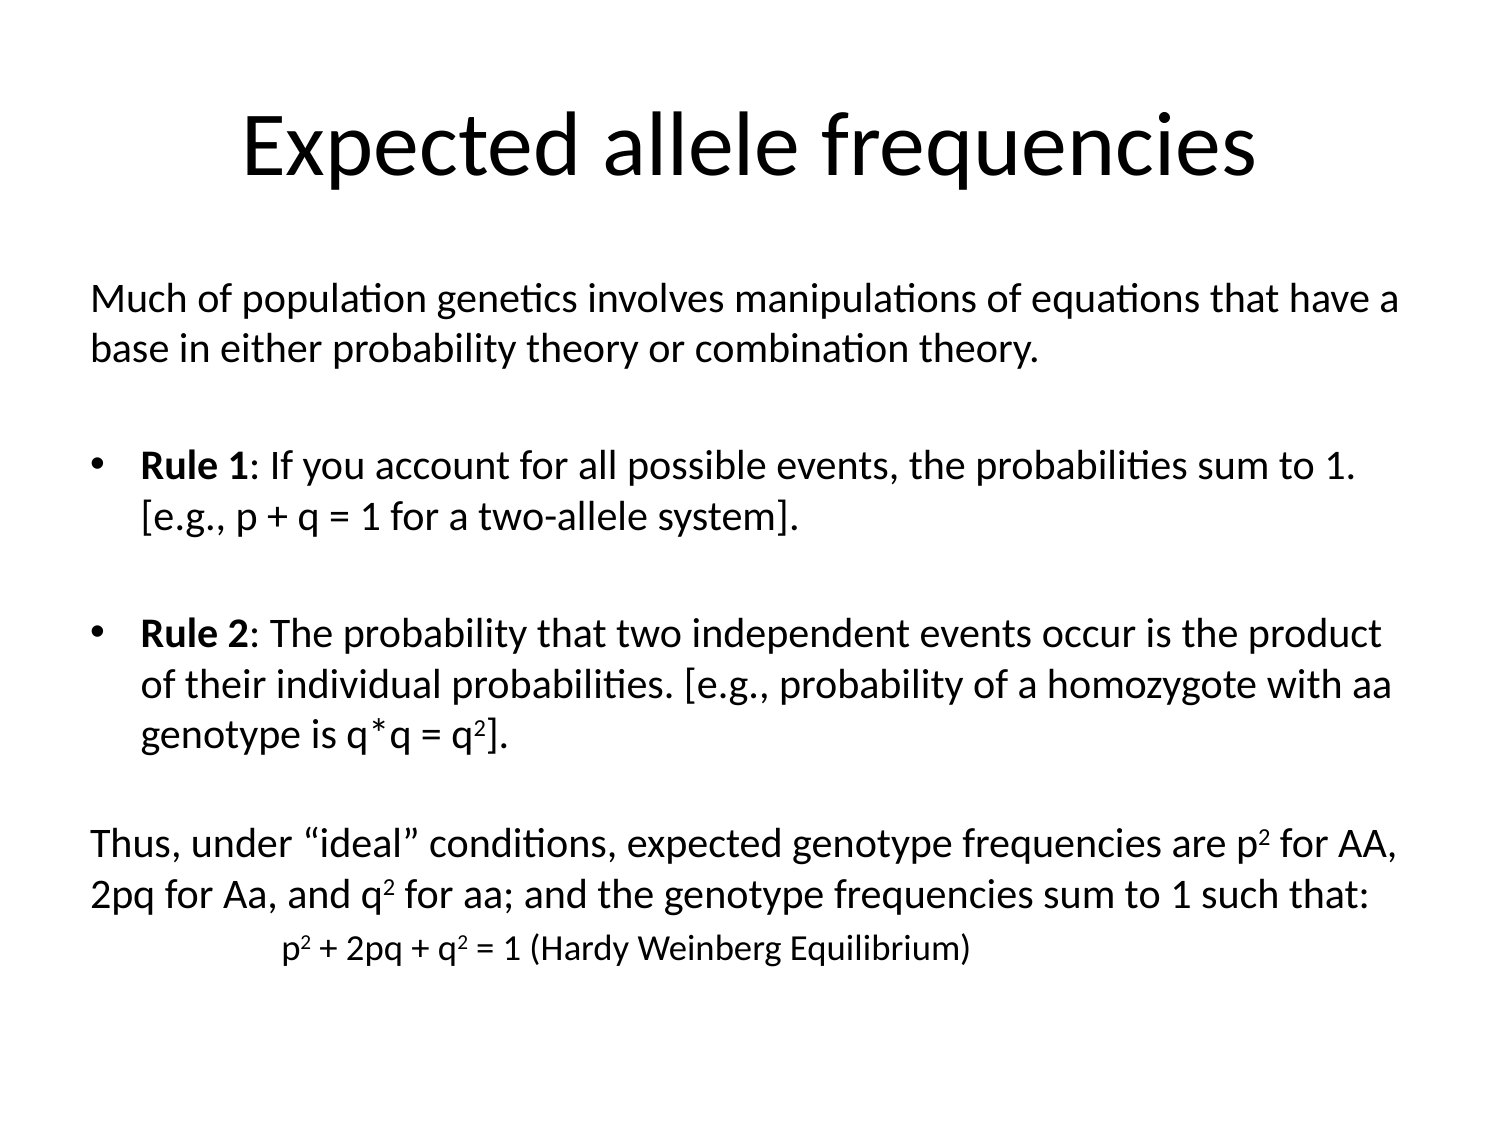

# Expected allele frequencies
Much of population genetics involves manipulations of equations that have a base in either probability theory or combination theory.

Rule 1: If you account for all possible events, the probabilities sum to 1. [e.g., p + q = 1 for a two-allele system].

Rule 2: The probability that two independent events occur is the product of their individual probabilities. [e.g., probability of a homozygote with aa genotype is q*q = q2].
Thus, under “ideal” conditions, expected genotype frequencies are p2 for AA, 2pq for Aa, and q2 for aa; and the genotype frequencies sum to 1 such that:
               p2 + 2pq + q2 = 1 (Hardy Weinberg Equilibrium)